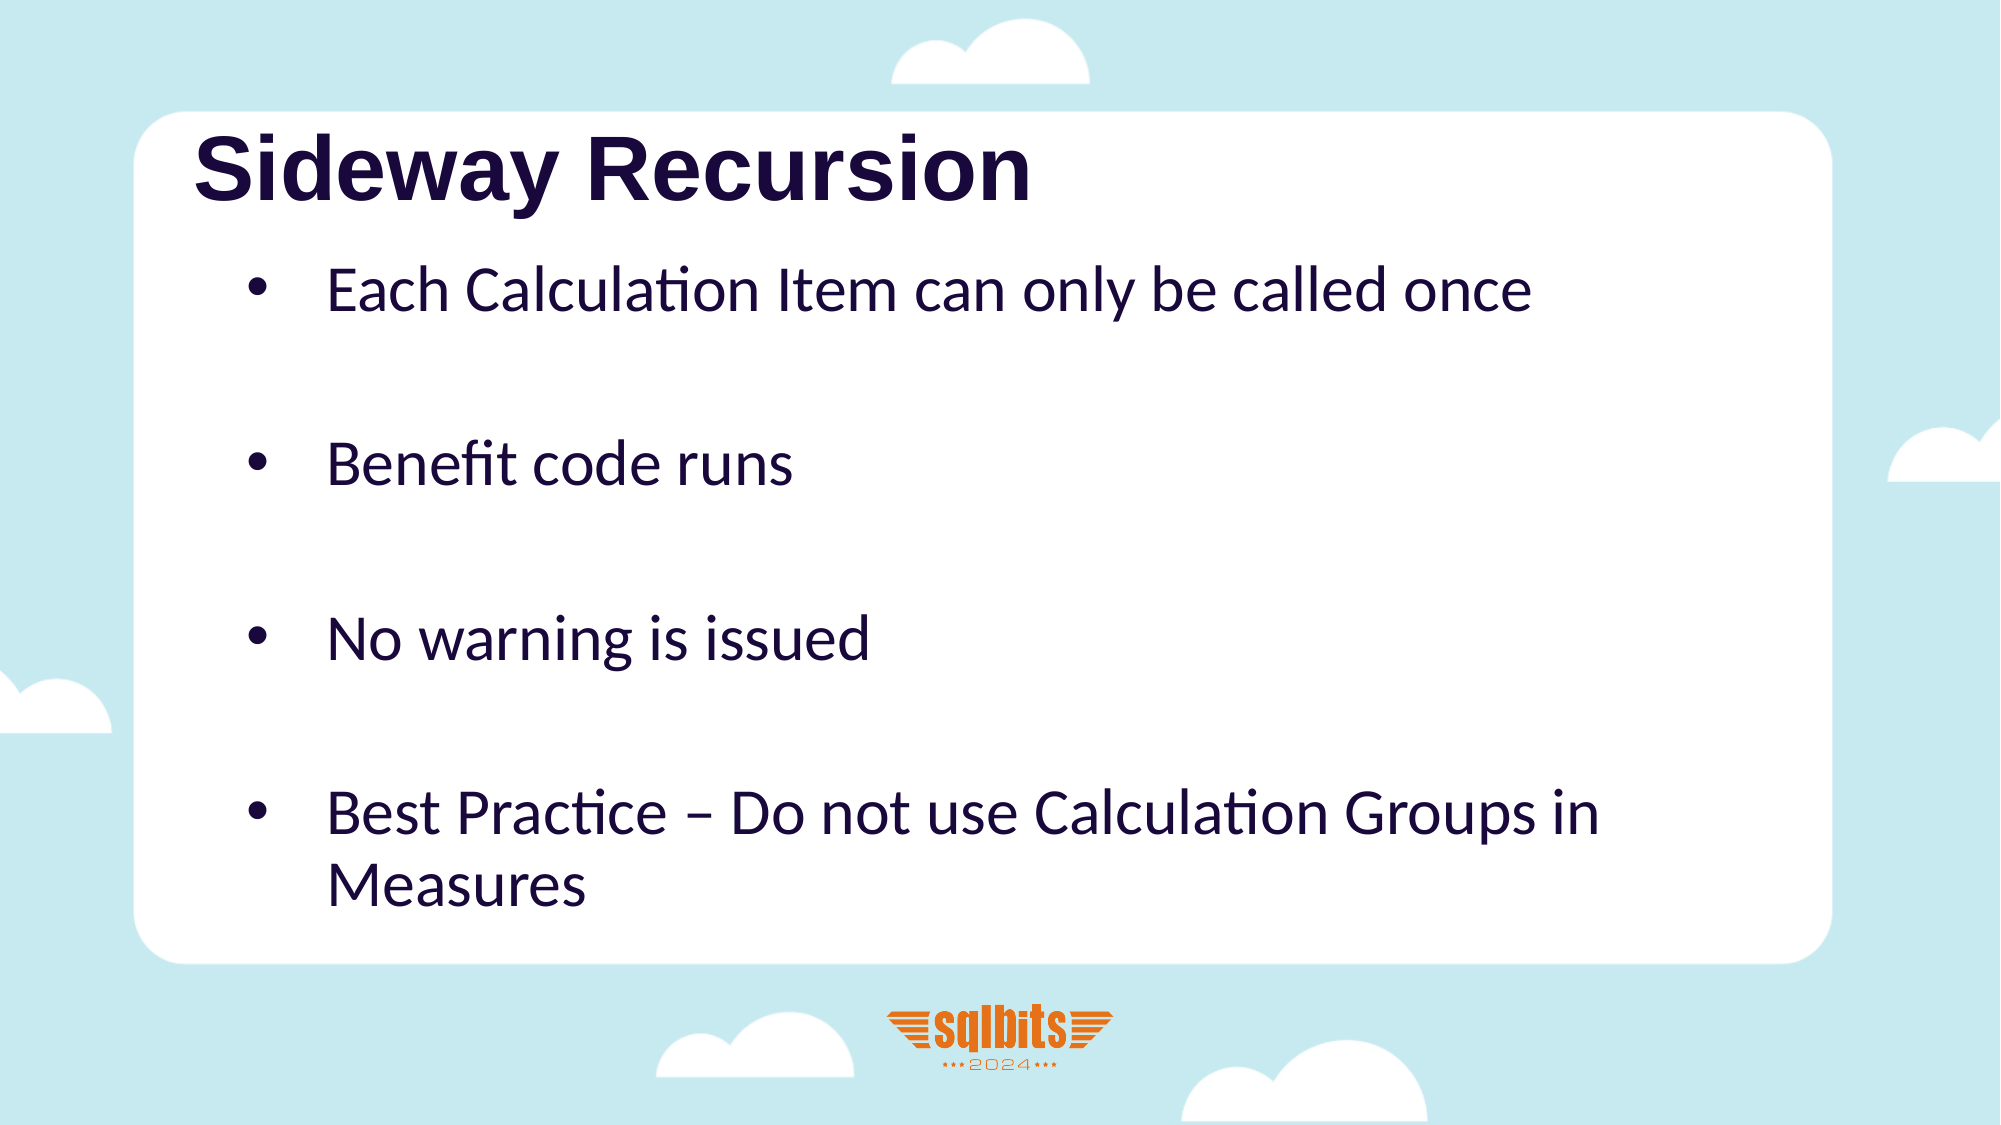

# Sideway Recursion
Each Calculation Item can only be called once

Benefit code runs

No warning is issued

Best Practice – Do not use Calculation Groups in Measures